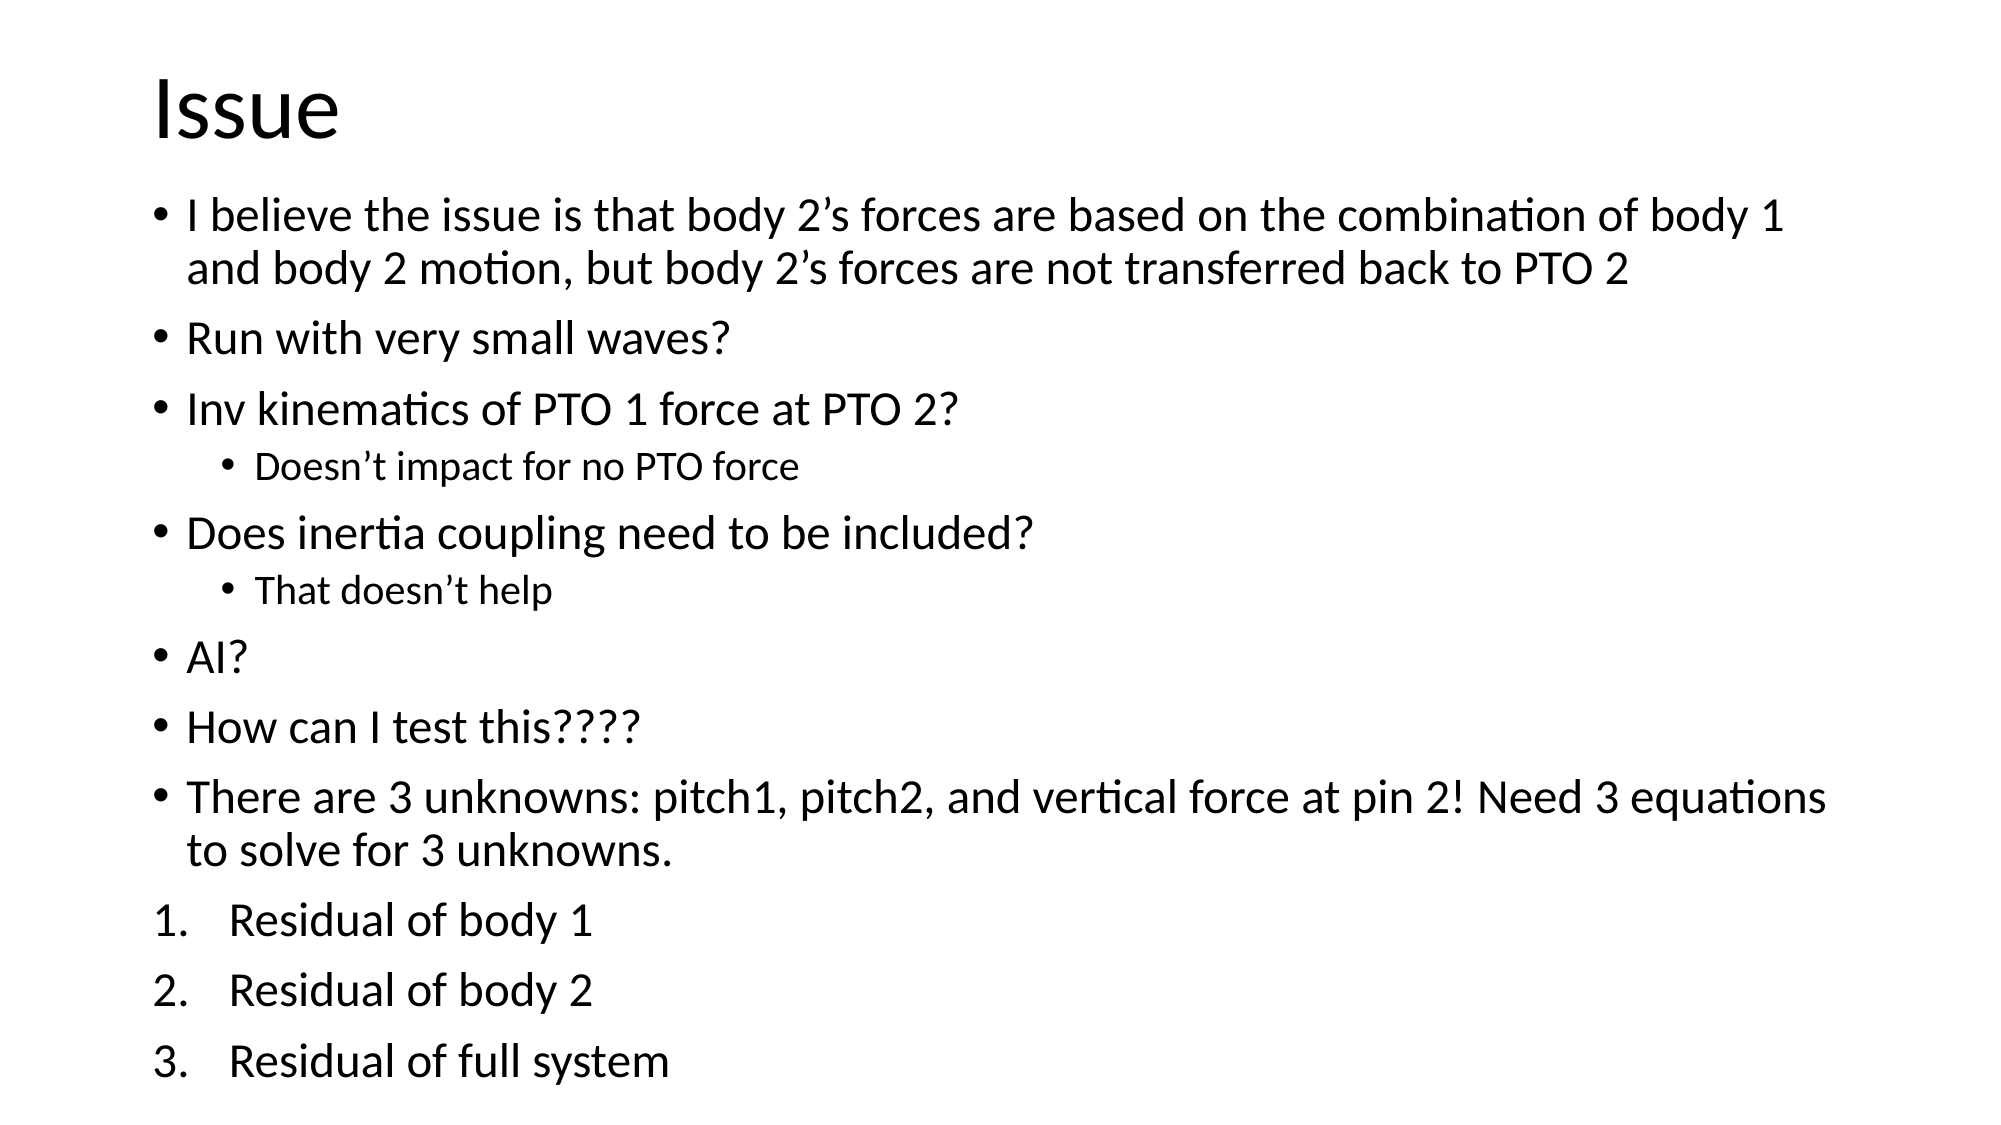

# Issue
I believe the issue is that body 2’s forces are based on the combination of body 1 and body 2 motion, but body 2’s forces are not transferred back to PTO 2
Run with very small waves?
Inv kinematics of PTO 1 force at PTO 2?
Doesn’t impact for no PTO force
Does inertia coupling need to be included?
That doesn’t help
AI?
How can I test this????
There are 3 unknowns: pitch1, pitch2, and vertical force at pin 2! Need 3 equations to solve for 3 unknowns.
Residual of body 1
Residual of body 2
Residual of full system